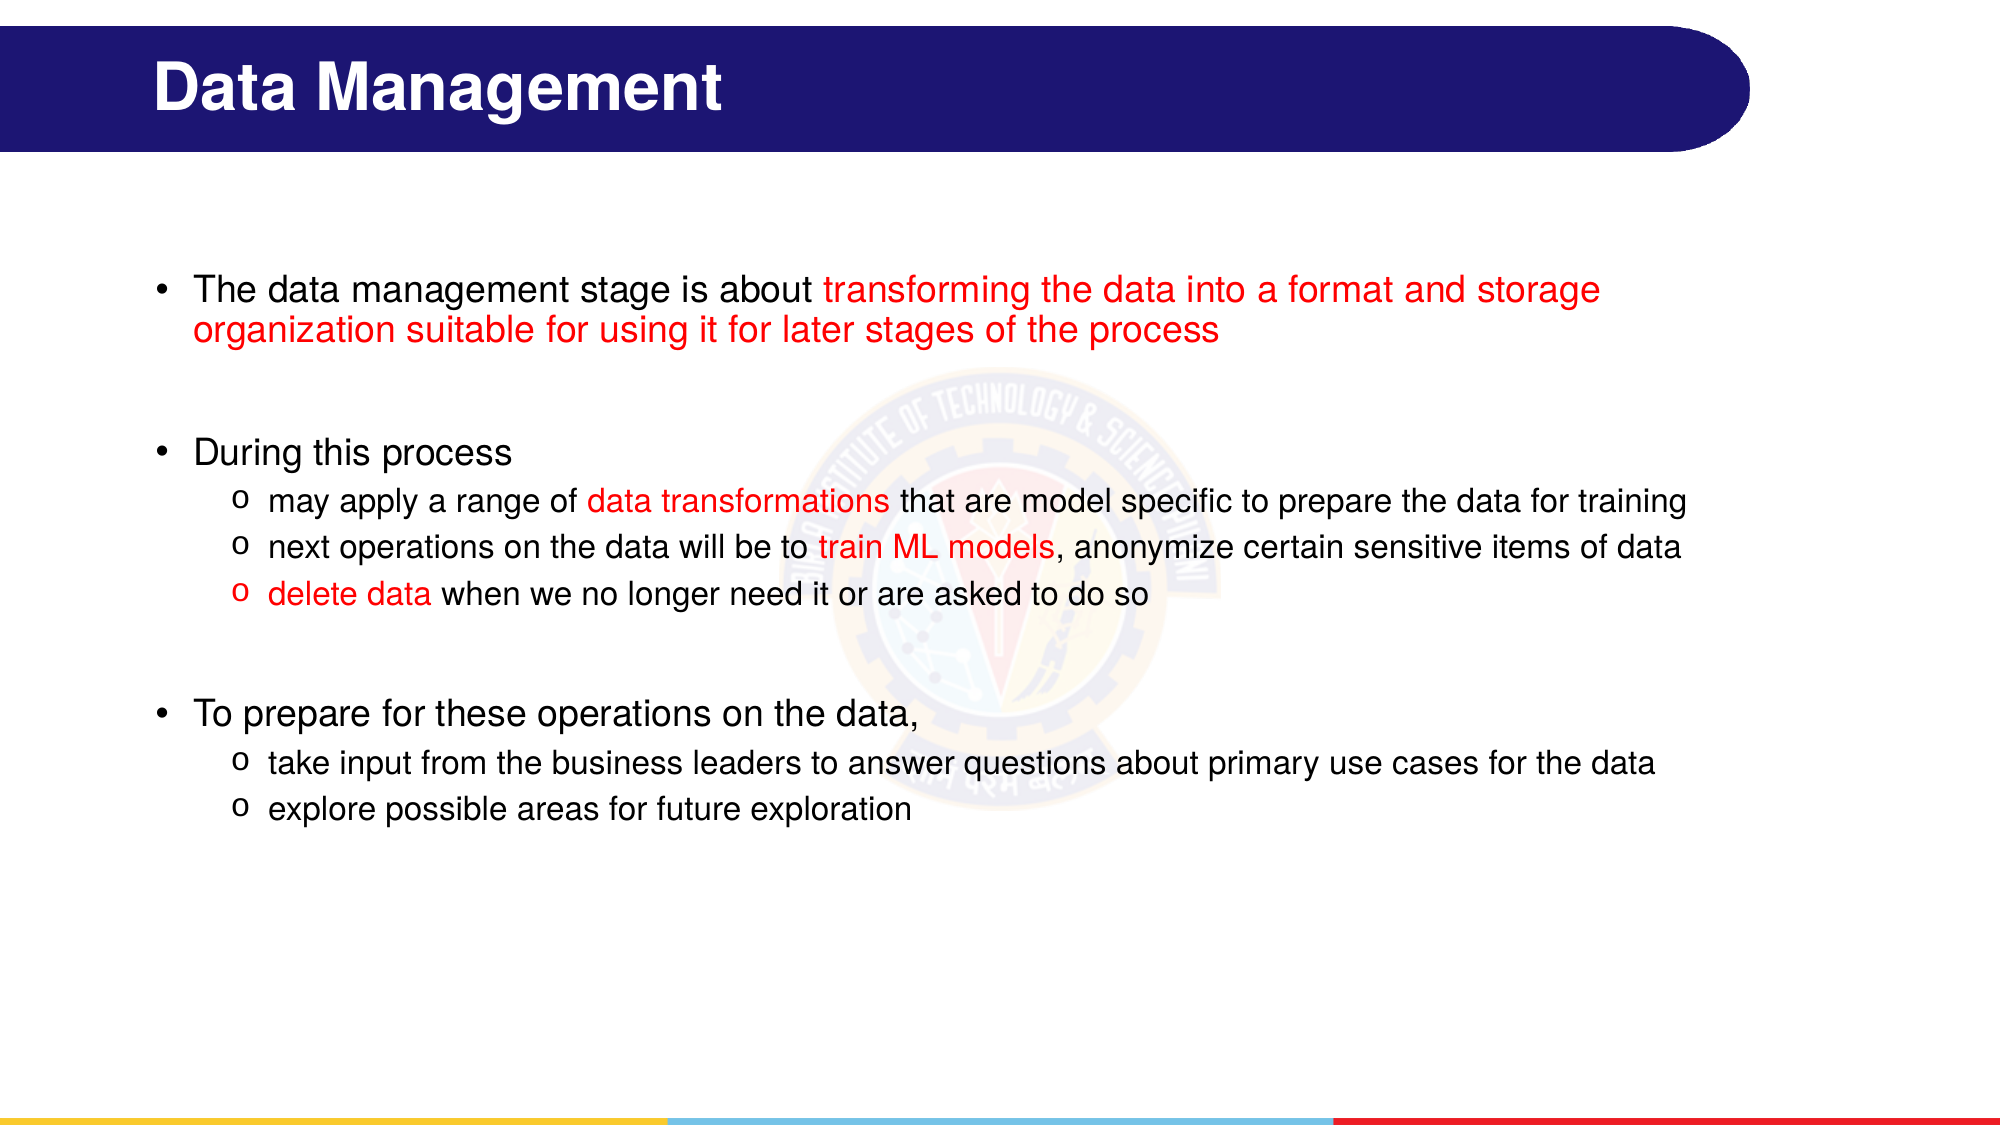

# Data Management

The data management stage is about transforming the data into a format and storage organization suitable for using it for later stages of the process

During this process
may apply a range of data transformations that are model specific to prepare the data for training
next operations on the data will be to train ML models, anonymize certain sensitive items of data
delete data when we no longer need it or are asked to do so

To prepare for these operations on the data,
take input from the business leaders to answer questions about primary use cases for the data
explore possible areas for future exploration